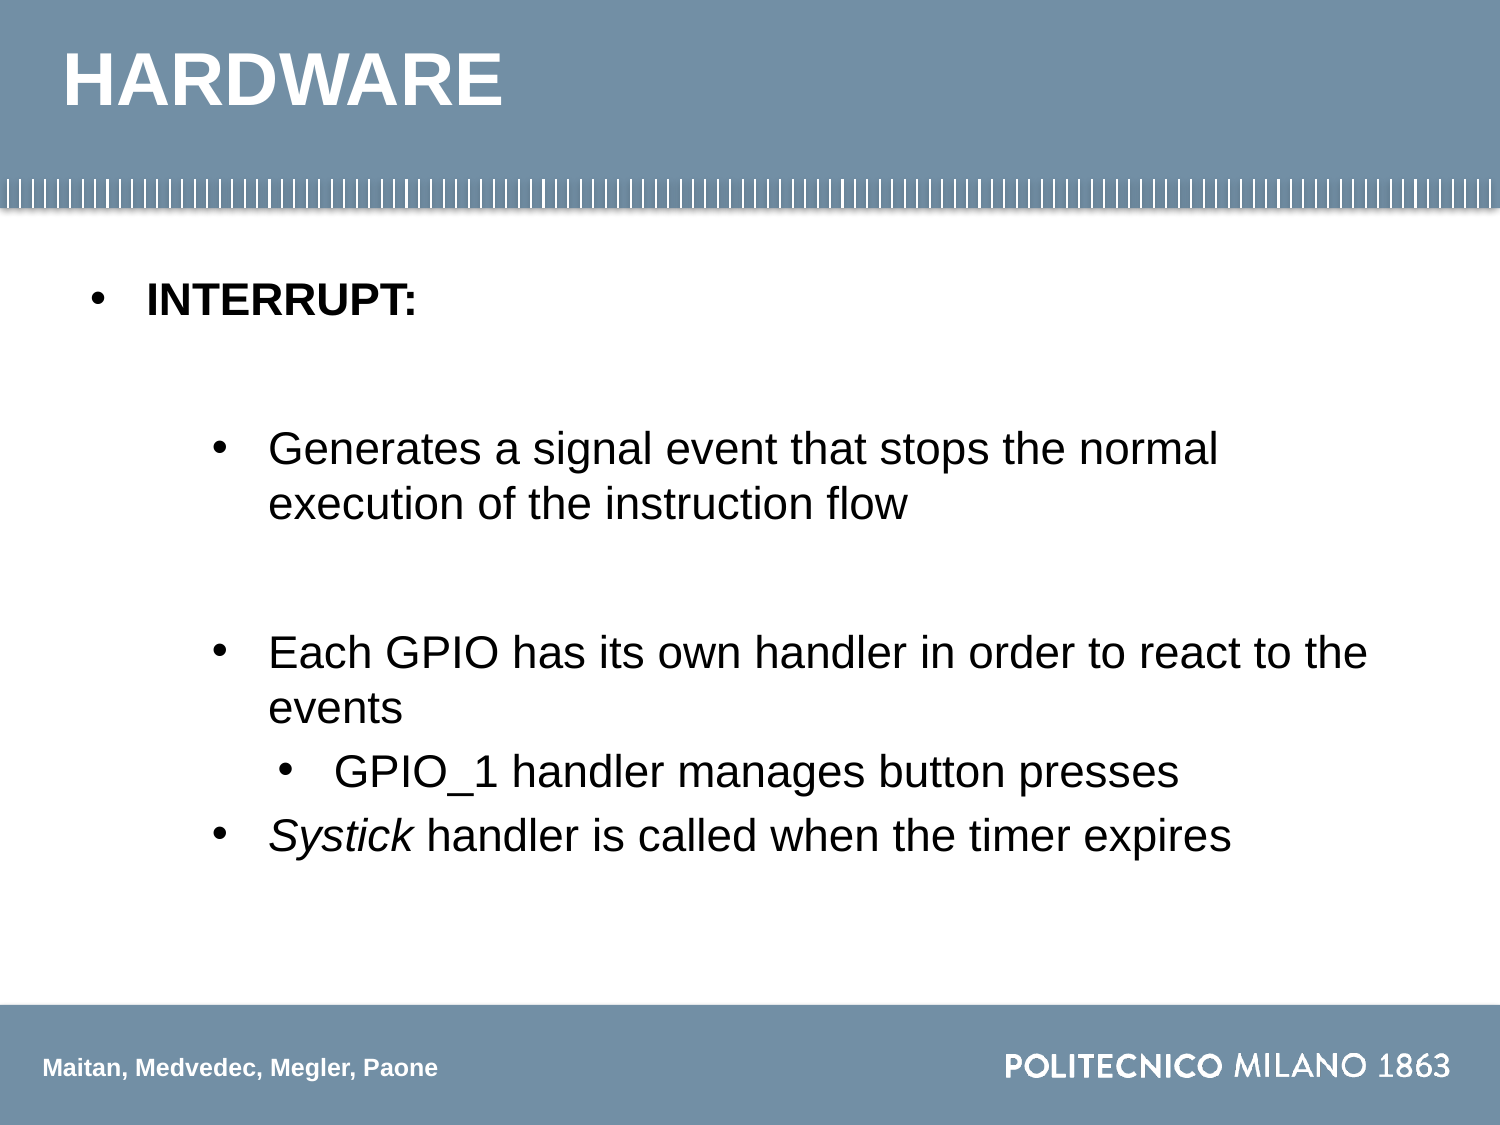

# HARDWARE
INTERRUPT:

Generates a signal event that stops the normal execution of the instruction flow

Each GPIO has its own handler in order to react to the events
GPIO_1 handler manages button presses
Systick handler is called when the timer expires